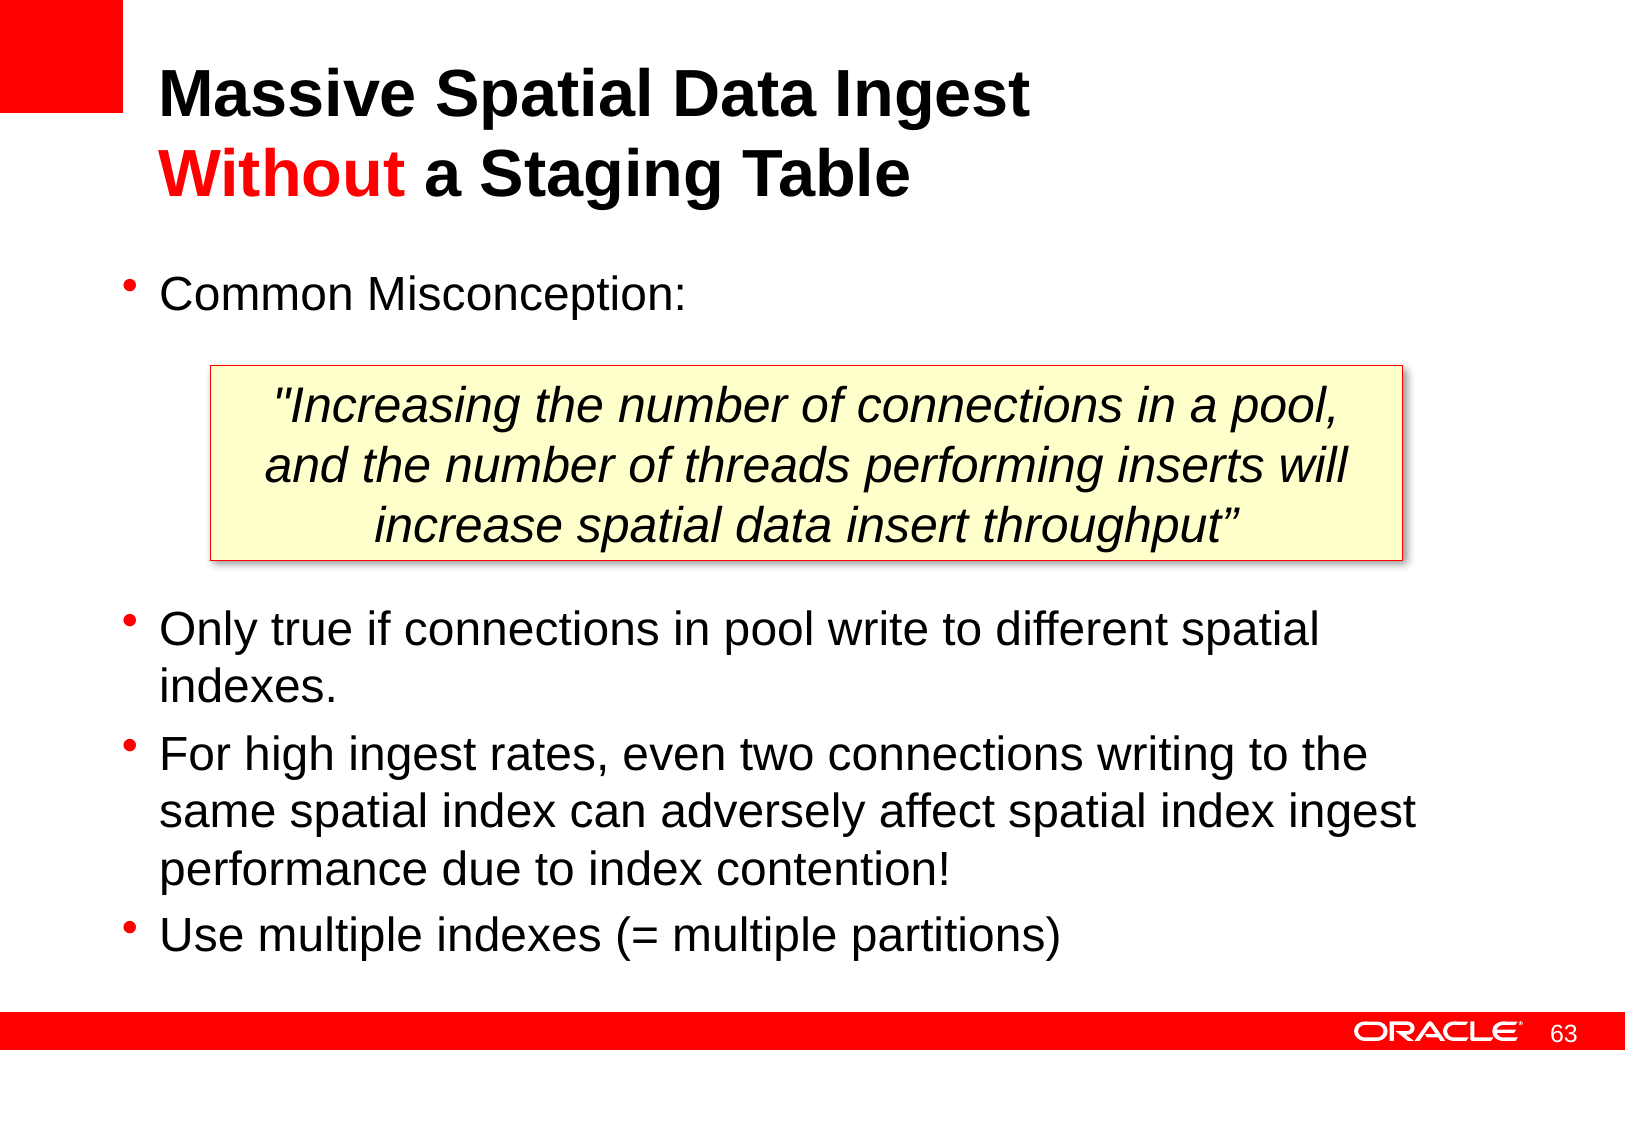

# Massive Spatial Data Ingest Without a Staging Table
Common Misconception:

Only true if connections in pool write to different spatial indexes.
For high ingest rates, even two connections writing to the same spatial index can adversely affect spatial index ingest performance due to index contention!
Use multiple indexes (= multiple partitions)

"Increasing the number of connections in a pool, and the number of threads performing inserts will increase spatial data insert throughput”